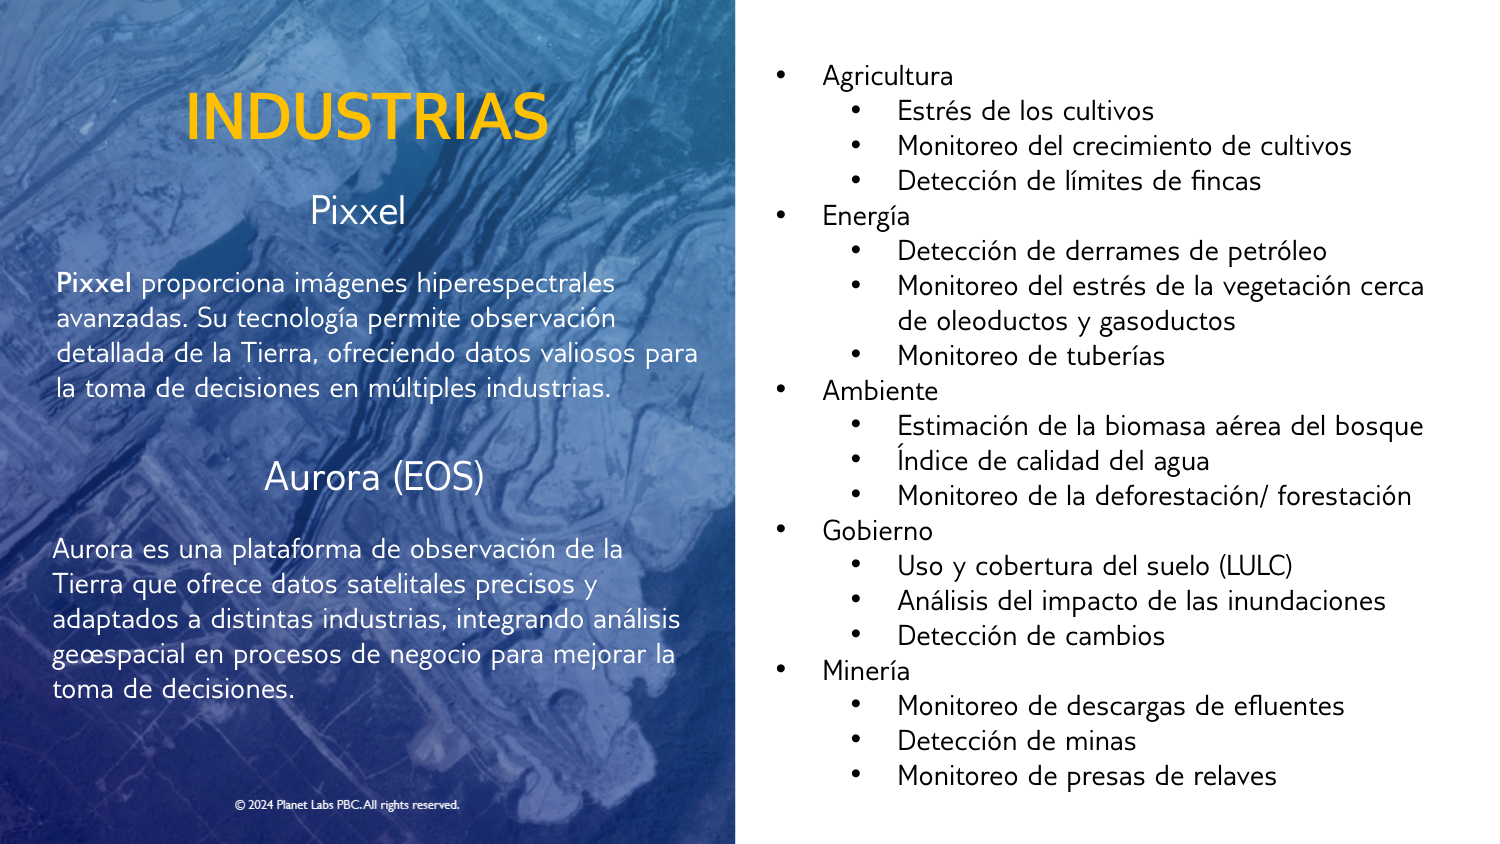

Agricultura
Estrés de los cultivos
Monitoreo del crecimiento de cultivos
Detección de límites de fincas
Energía
Detección de derrames de petróleo
Monitoreo del estrés de la vegetación cerca de oleoductos y gasoductos
Monitoreo de tuberías
Ambiente
Estimación de la biomasa aérea del bosque
Índice de calidad del agua
Monitoreo de la deforestación/ forestación
Gobierno
Uso y cobertura del suelo (LULC)
Análisis del impacto de las inundaciones
Detección de cambios
Minería
Monitoreo de descargas de efluentes
Detección de minas
Monitoreo de presas de relaves

INDUSTRIAS
Pixxel
Pixxel proporciona imágenes hiperespectrales avanzadas. Su tecnología permite observación detallada de la Tierra, ofreciendo datos valiosos para la toma de decisiones en múltiples industrias.
Aurora (EOS)
Aurora es una plataforma de observación de la Tierra que ofrece datos satelitales precisos y adaptados a distintas industrias, integrando análisis geoespacial en procesos de negocio para mejorar la toma de decisiones.